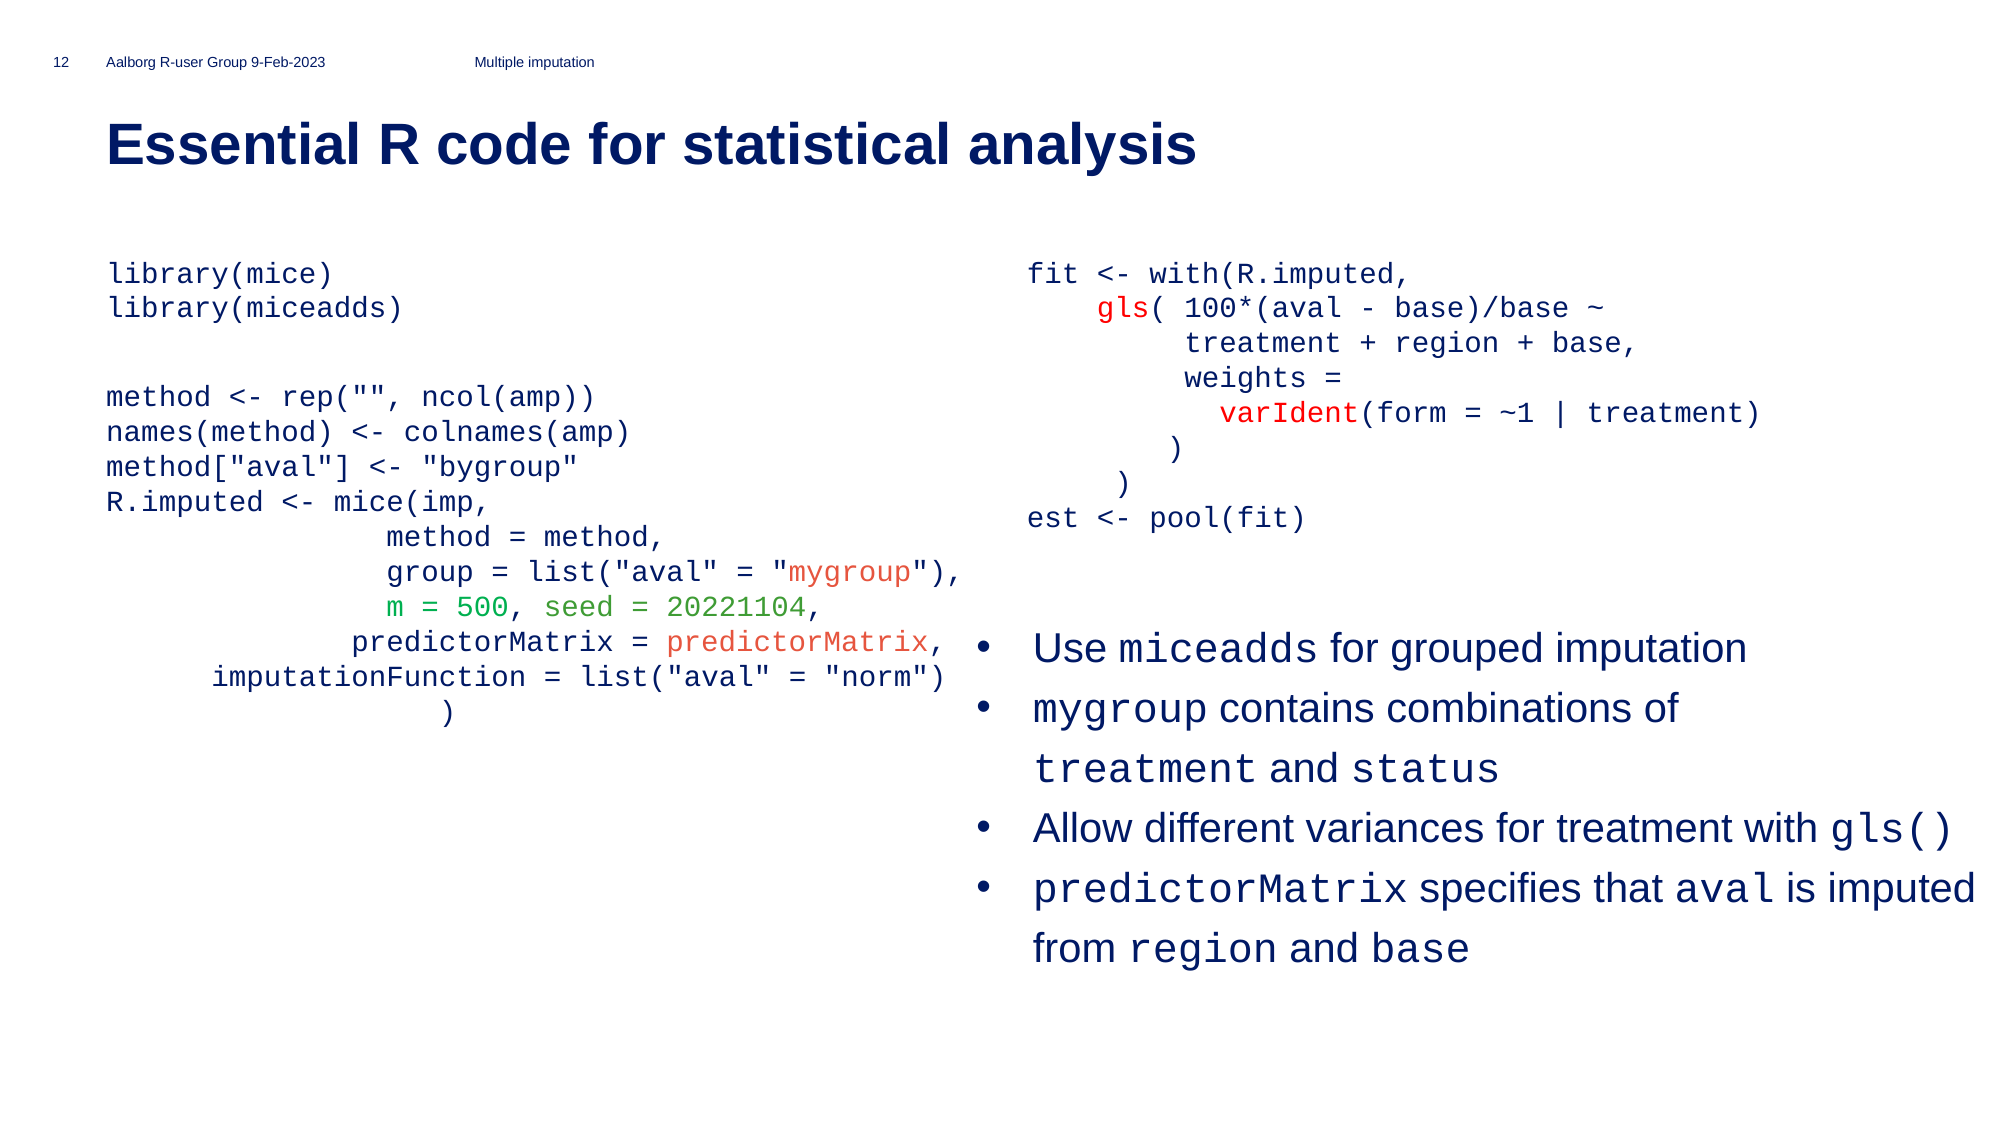

Multiple imputation
12
Aalborg R-user Group 9-Feb-2023
# Essential R code for statistical analysis
library(mice)
library(miceadds)
method <- rep("", ncol(amp))
names(method) <- colnames(amp)
method["aval"] <- "bygroup"
R.imputed <- mice(imp,
                method = method,
                group = list("aval" = "mygroup"),
                m = 500, seed = 20221104,
              predictorMatrix = predictorMatrix,
      imputationFunction = list("aval" = "norm")
                   )
fit <- with(R.imputed,
    gls( 100*(aval - base)/base ~
         treatment + region + base,
         weights =
           varIdent(form = ~1 | treatment)
        )
     )
est <- pool(fit)
Use miceadds for grouped imputation
mygroup contains combinations of
treatment and status
Allow different variances for treatment with gls()
predictorMatrix specifies that aval is imputed
from region and base